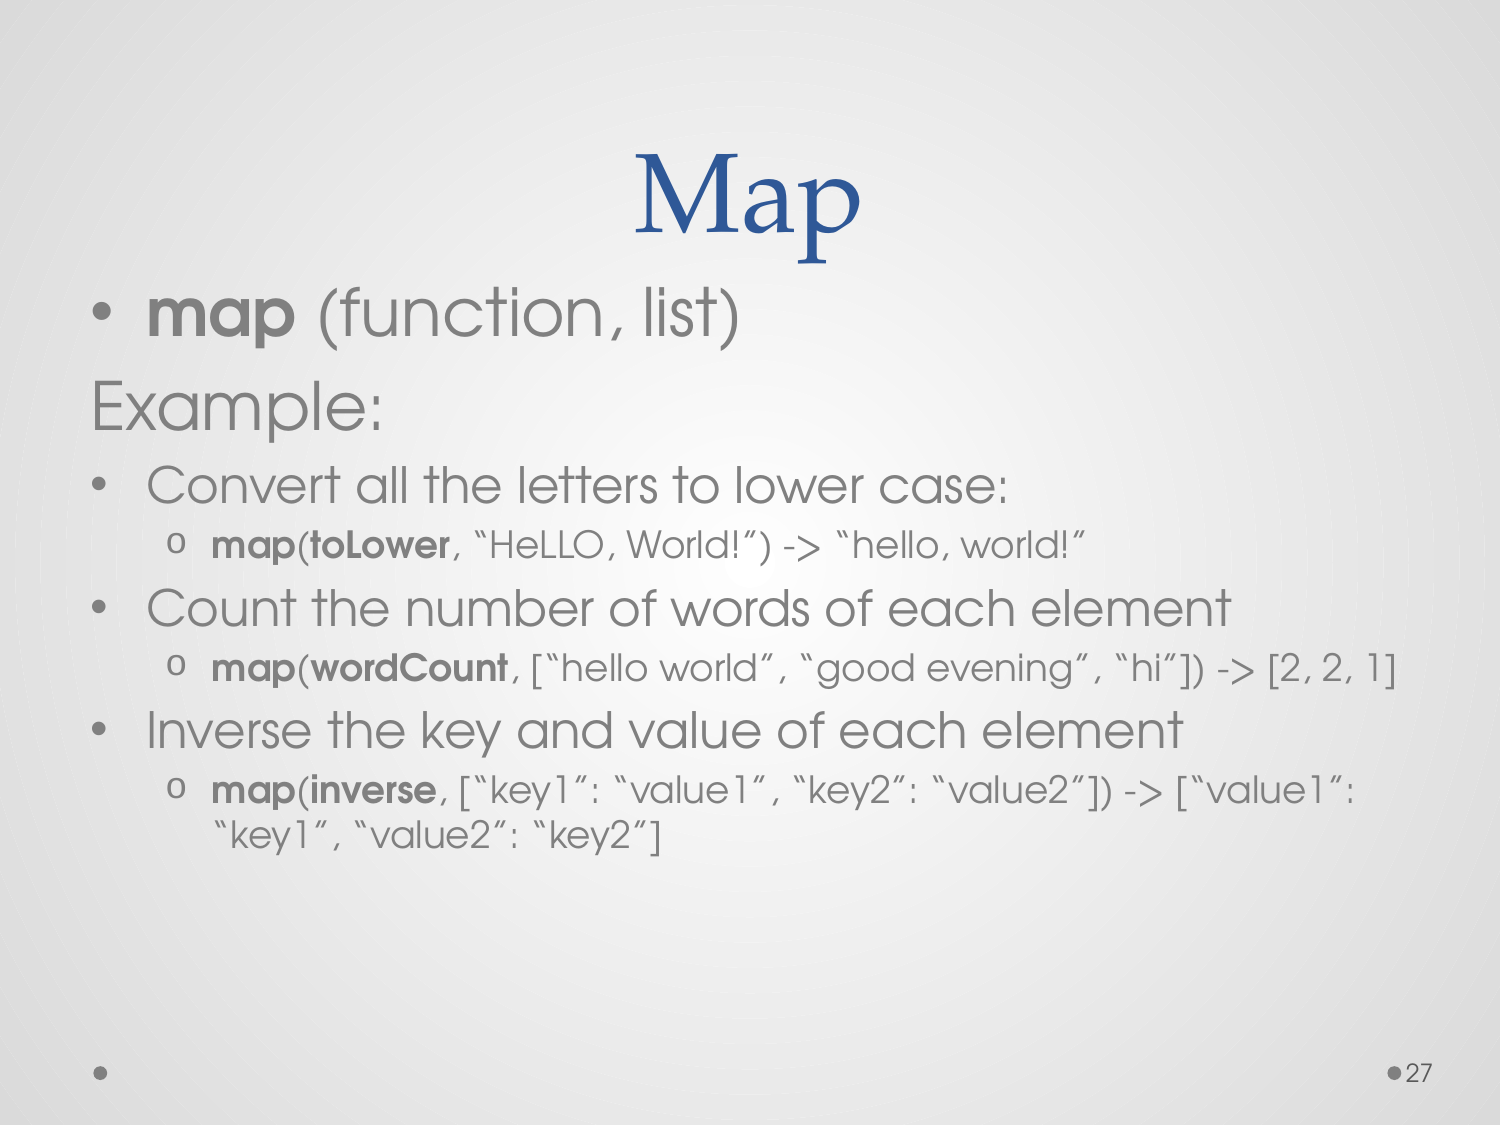

# Map
map (function, list)
Example:
Convert all the letters to lower case:
map(toLower, “HeLLO, World!”) -> “hello, world!”
Count the number of words of each element
map(wordCount, [“hello world”, “good evening”, “hi”]) -> [2, 2, 1]
Inverse the key and value of each element
map(inverse, [“key1”: “value1”, “key2”: “value2”]) -> [“value1”: “key1”, “value2”: “key2”]
27